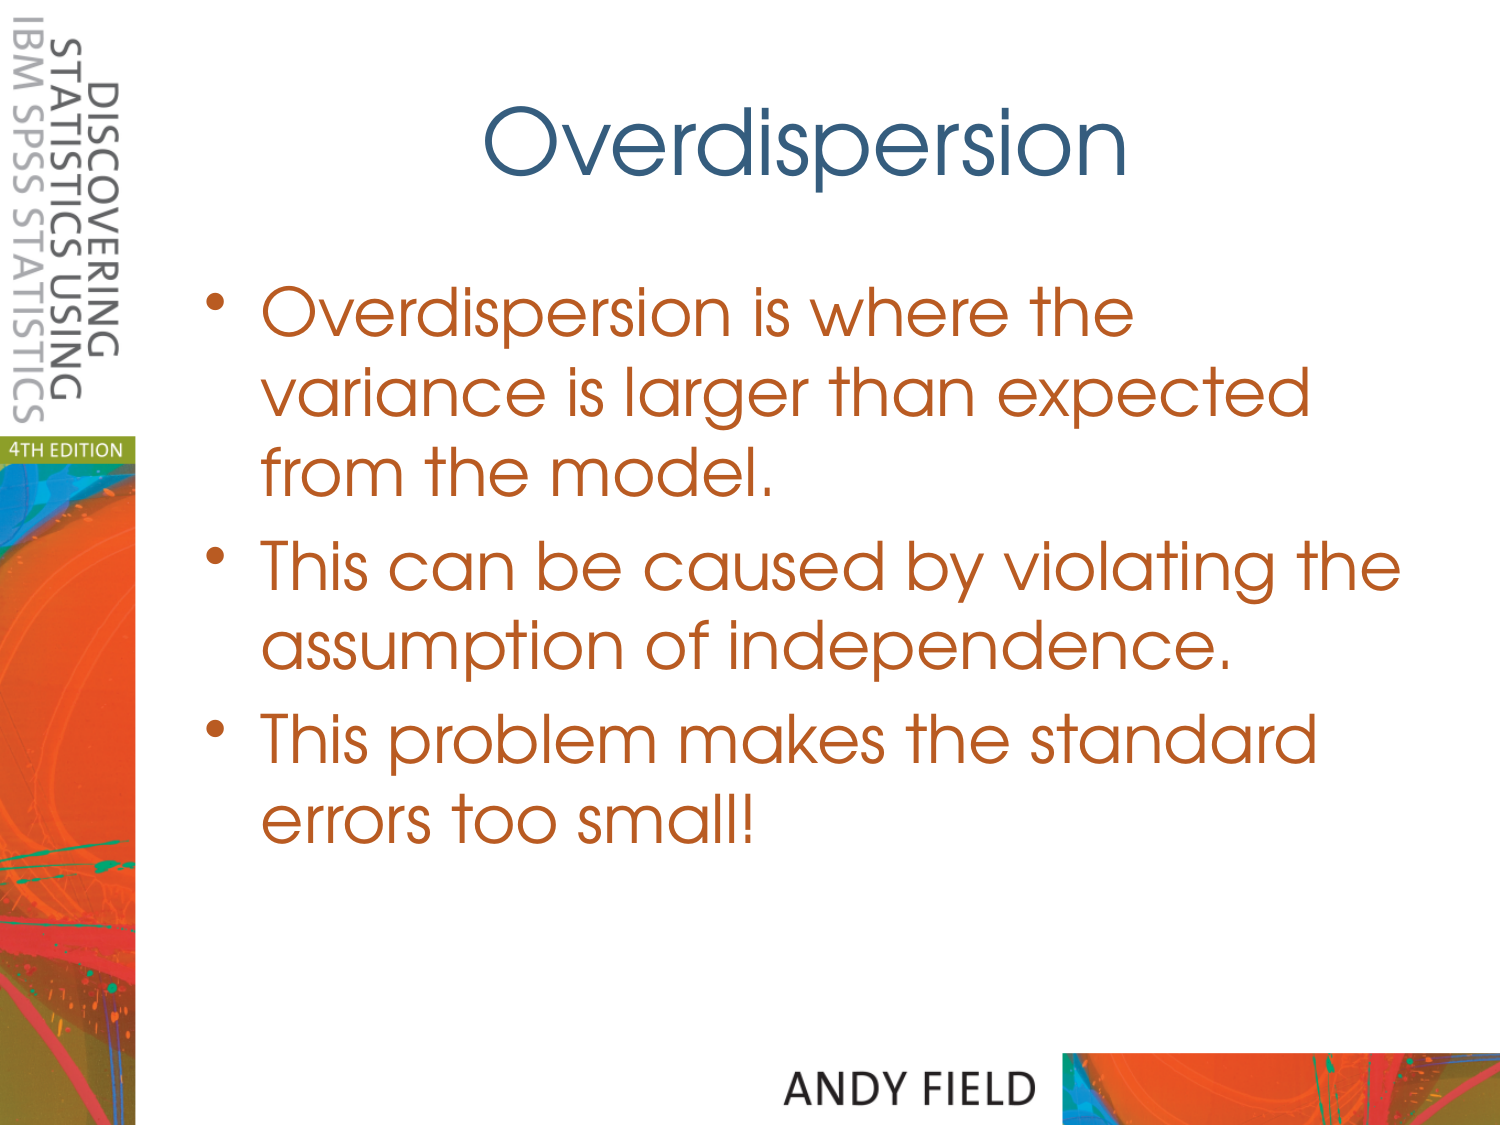

# Overdispersion
Overdispersion is where the variance is larger than expected from the model.
This can be caused by violating the assumption of independence.
This problem makes the standard errors too small!